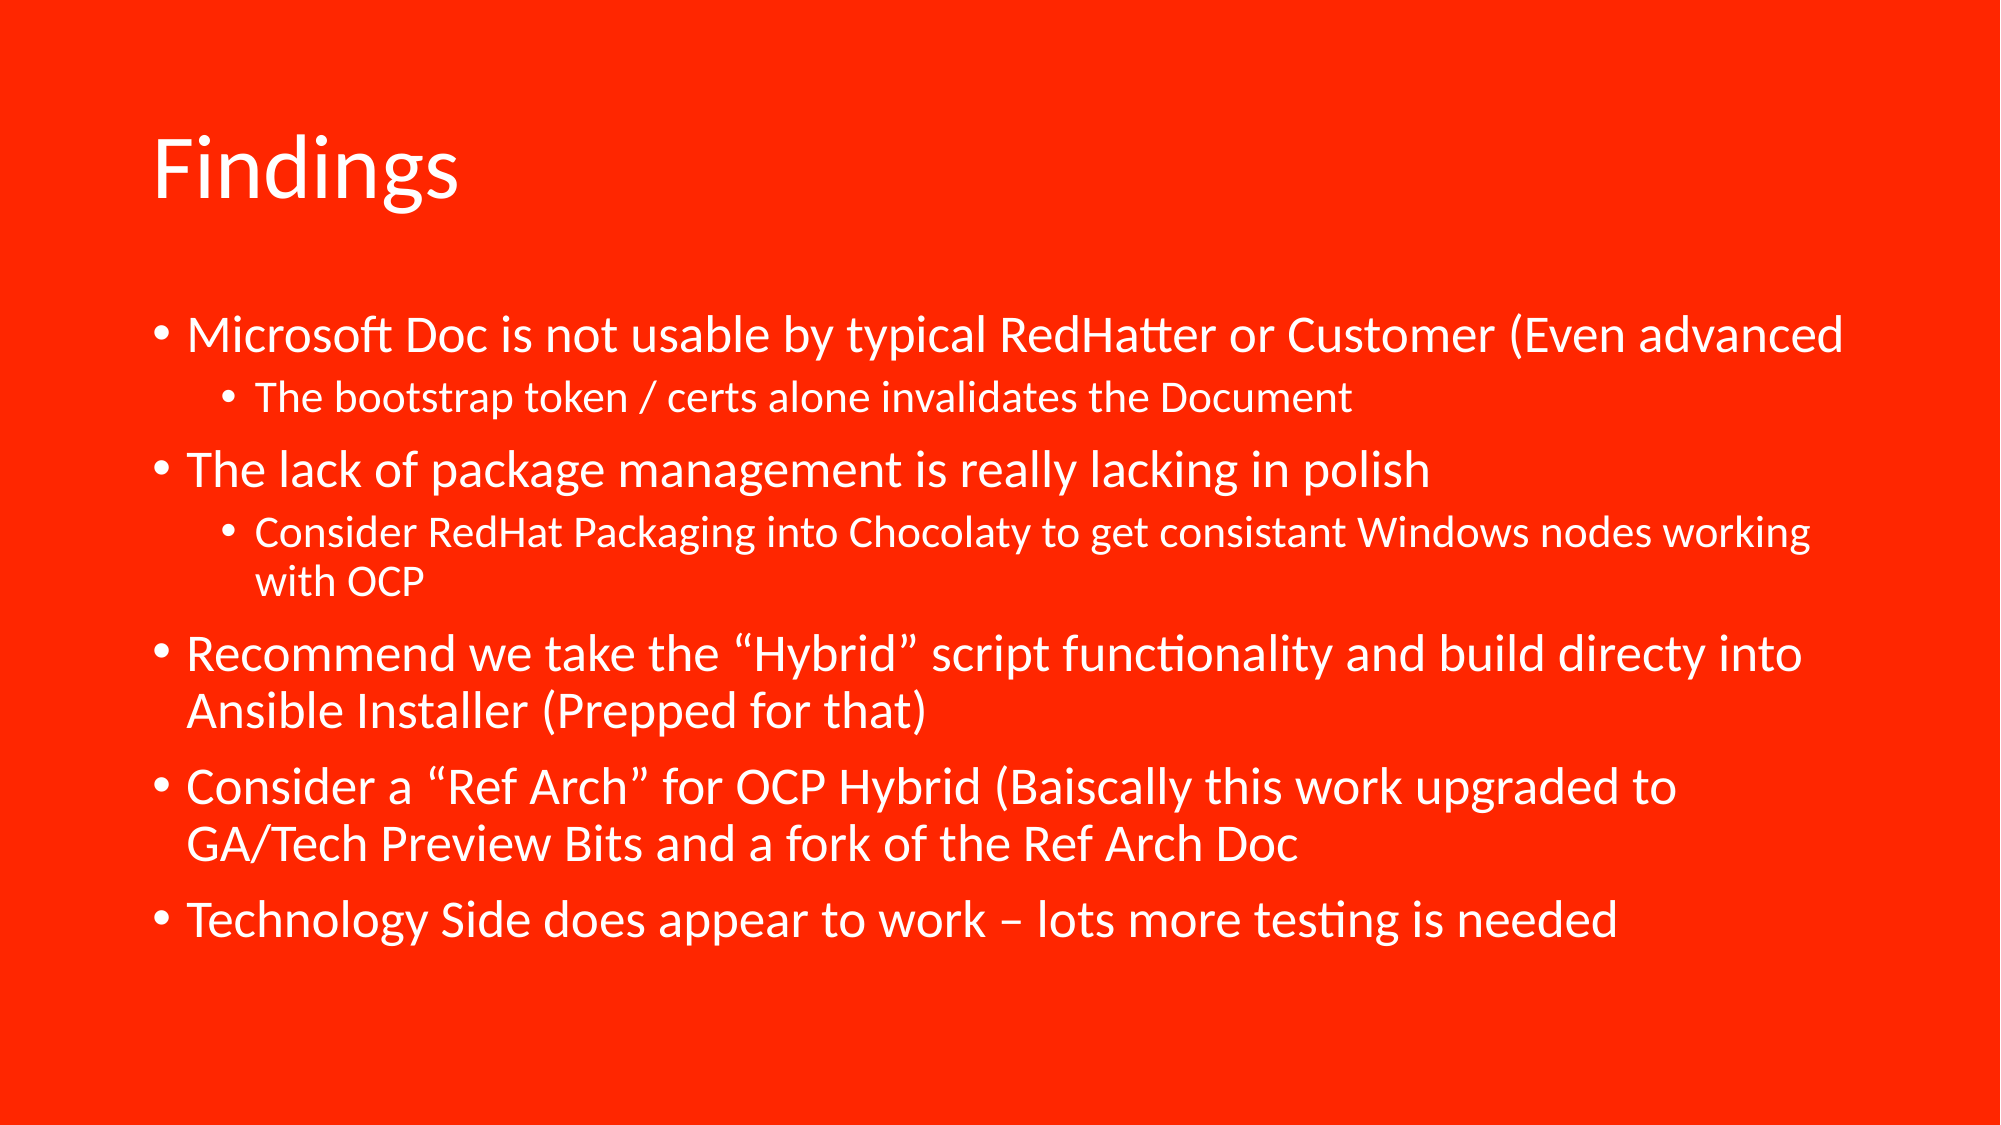

# Findings
Microsoft Doc is not usable by typical RedHatter or Customer (Even advanced
The bootstrap token / certs alone invalidates the Document
The lack of package management is really lacking in polish
Consider RedHat Packaging into Chocolaty to get consistant Windows nodes working with OCP
Recommend we take the “Hybrid” script functionality and build directy into Ansible Installer (Prepped for that)
Consider a “Ref Arch” for OCP Hybrid (Baiscally this work upgraded to GA/Tech Preview Bits and a fork of the Ref Arch Doc
Technology Side does appear to work – lots more testing is needed